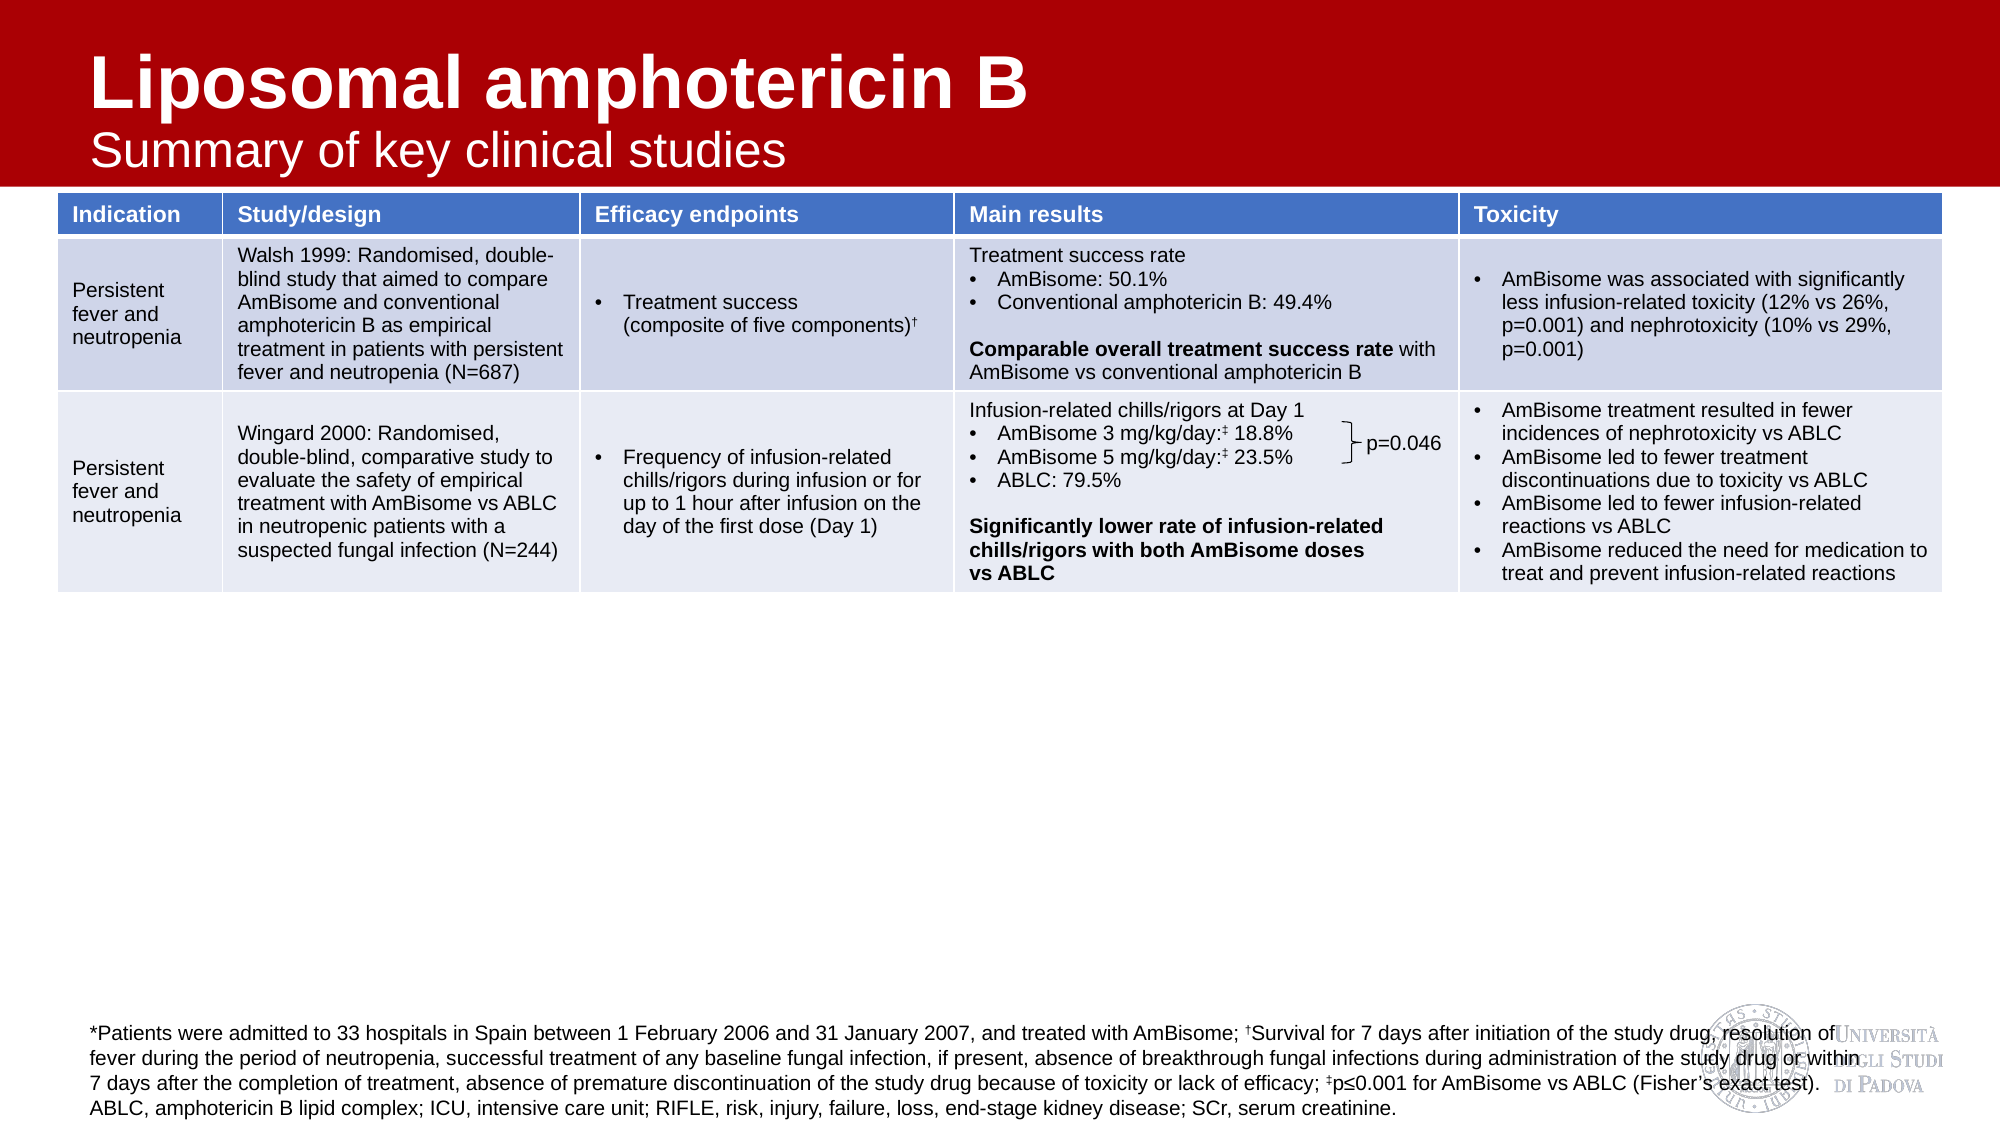

# Liposomal amphotericin B Summary of key clinical studies
| Indication | Study/design | Efficacy endpoints | Main results | Toxicity |
| --- | --- | --- | --- | --- |
| Persistent fever and neutropenia | Walsh 1999: Randomised, double-blind study that aimed to compare AmBisome and conventional amphotericin B as empirical treatment in patients with persistent fever and neutropenia (N=687) | Treatment success (composite of five components)† | Treatment success rate AmBisome: 50.1% Conventional amphotericin B: 49.4% Comparable overall treatment success rate with AmBisome vs conventional amphotericin B | AmBisome was associated with significantly less infusion-related toxicity (12% vs 26%, p=0.001) and nephrotoxicity (10% vs 29%, p=0.001) |
| Persistent fever and neutropenia | Wingard 2000: Randomised, double-blind, comparative study to evaluate the safety of empirical treatment with AmBisome vs ABLC in neutropenic patients with a suspected fungal infection (N=244) | Frequency of infusion-related chills/rigors during infusion or for up to 1 hour after infusion on the day of the first dose (Day 1) | Infusion-related chills/rigors at Day 1 AmBisome 3 mg/kg/day:‡ 18.8% AmBisome 5 mg/kg/day:‡ 23.5% ABLC: 79.5% Significantly lower rate of infusion-related chills/rigors with both AmBisome doses vs ABLC | AmBisome treatment resulted in fewer incidences of nephrotoxicity vs ABLC AmBisome led to fewer treatment discontinuations due to toxicity vs ABLC AmBisome led to fewer infusion-related reactions vs ABLC AmBisome reduced the need for medication to treat and prevent infusion-related reactions |

p=0.046
*Patients were admitted to 33 hospitals in Spain between 1 February 2006 and 31 January 2007, and treated with AmBisome; †Survival for 7 days after initiation of the study drug, resolution of fever during the period of neutropenia, successful treatment of any baseline fungal infection, if present, absence of breakthrough fungal infections during administration of the study drug or within 7 days after the completion of treatment, absence of premature discontinuation of the study drug because of toxicity or lack of efficacy; ‡p≤0.001 for AmBisome vs ABLC (Fisher’s exact test).
ABLC, amphotericin B lipid complex; ICU, intensive care unit; RIFLE, risk, injury, failure, loss, end-stage kidney disease; SCr, serum creatinine.